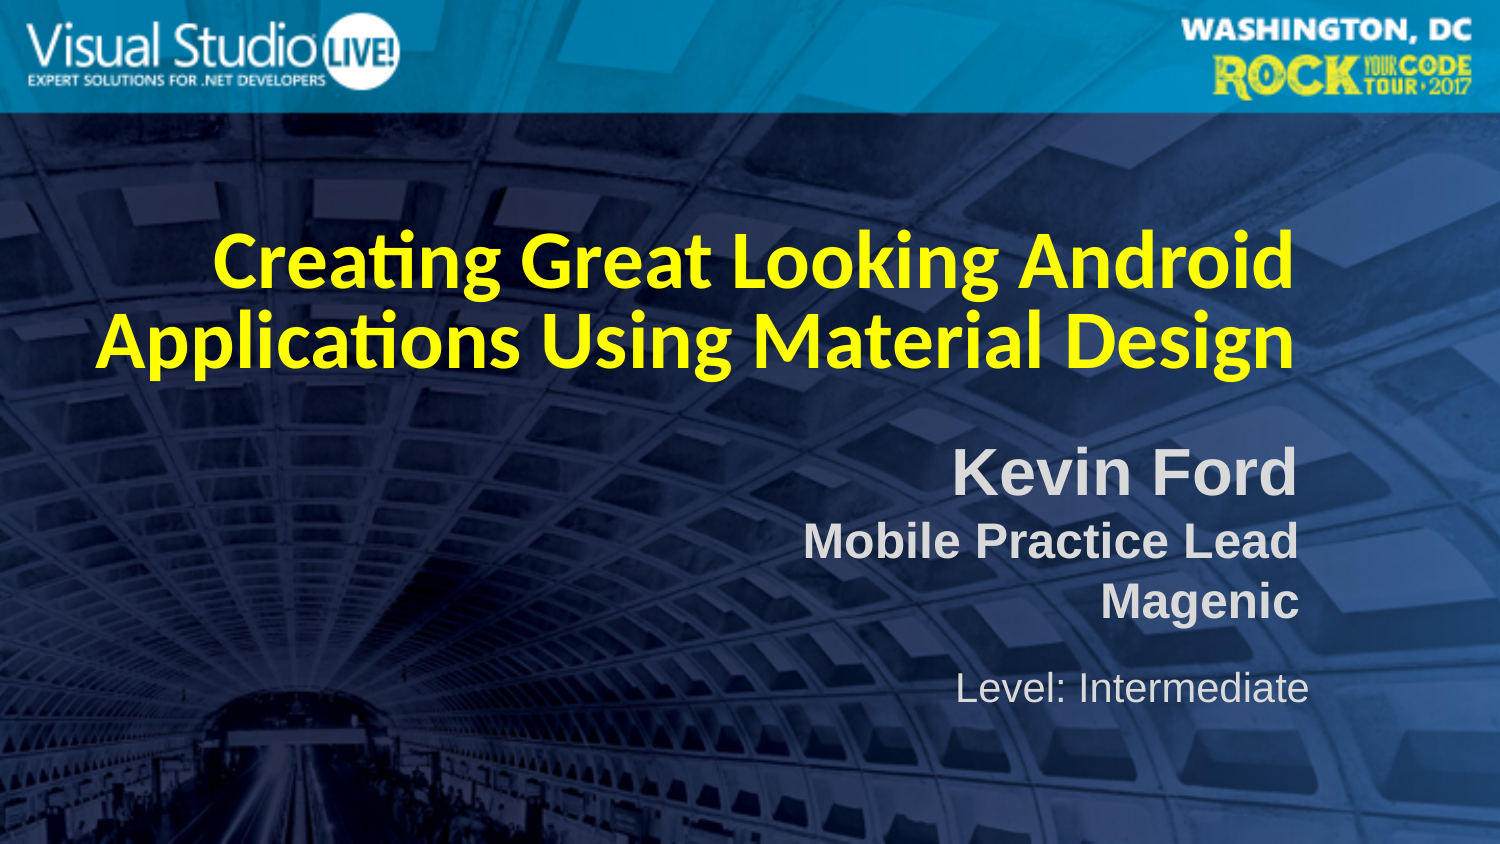

Creating Great Looking Android Applications Using Material Design
Kevin Ford
Mobile Practice Lead
Magenic

Level: Intermediate